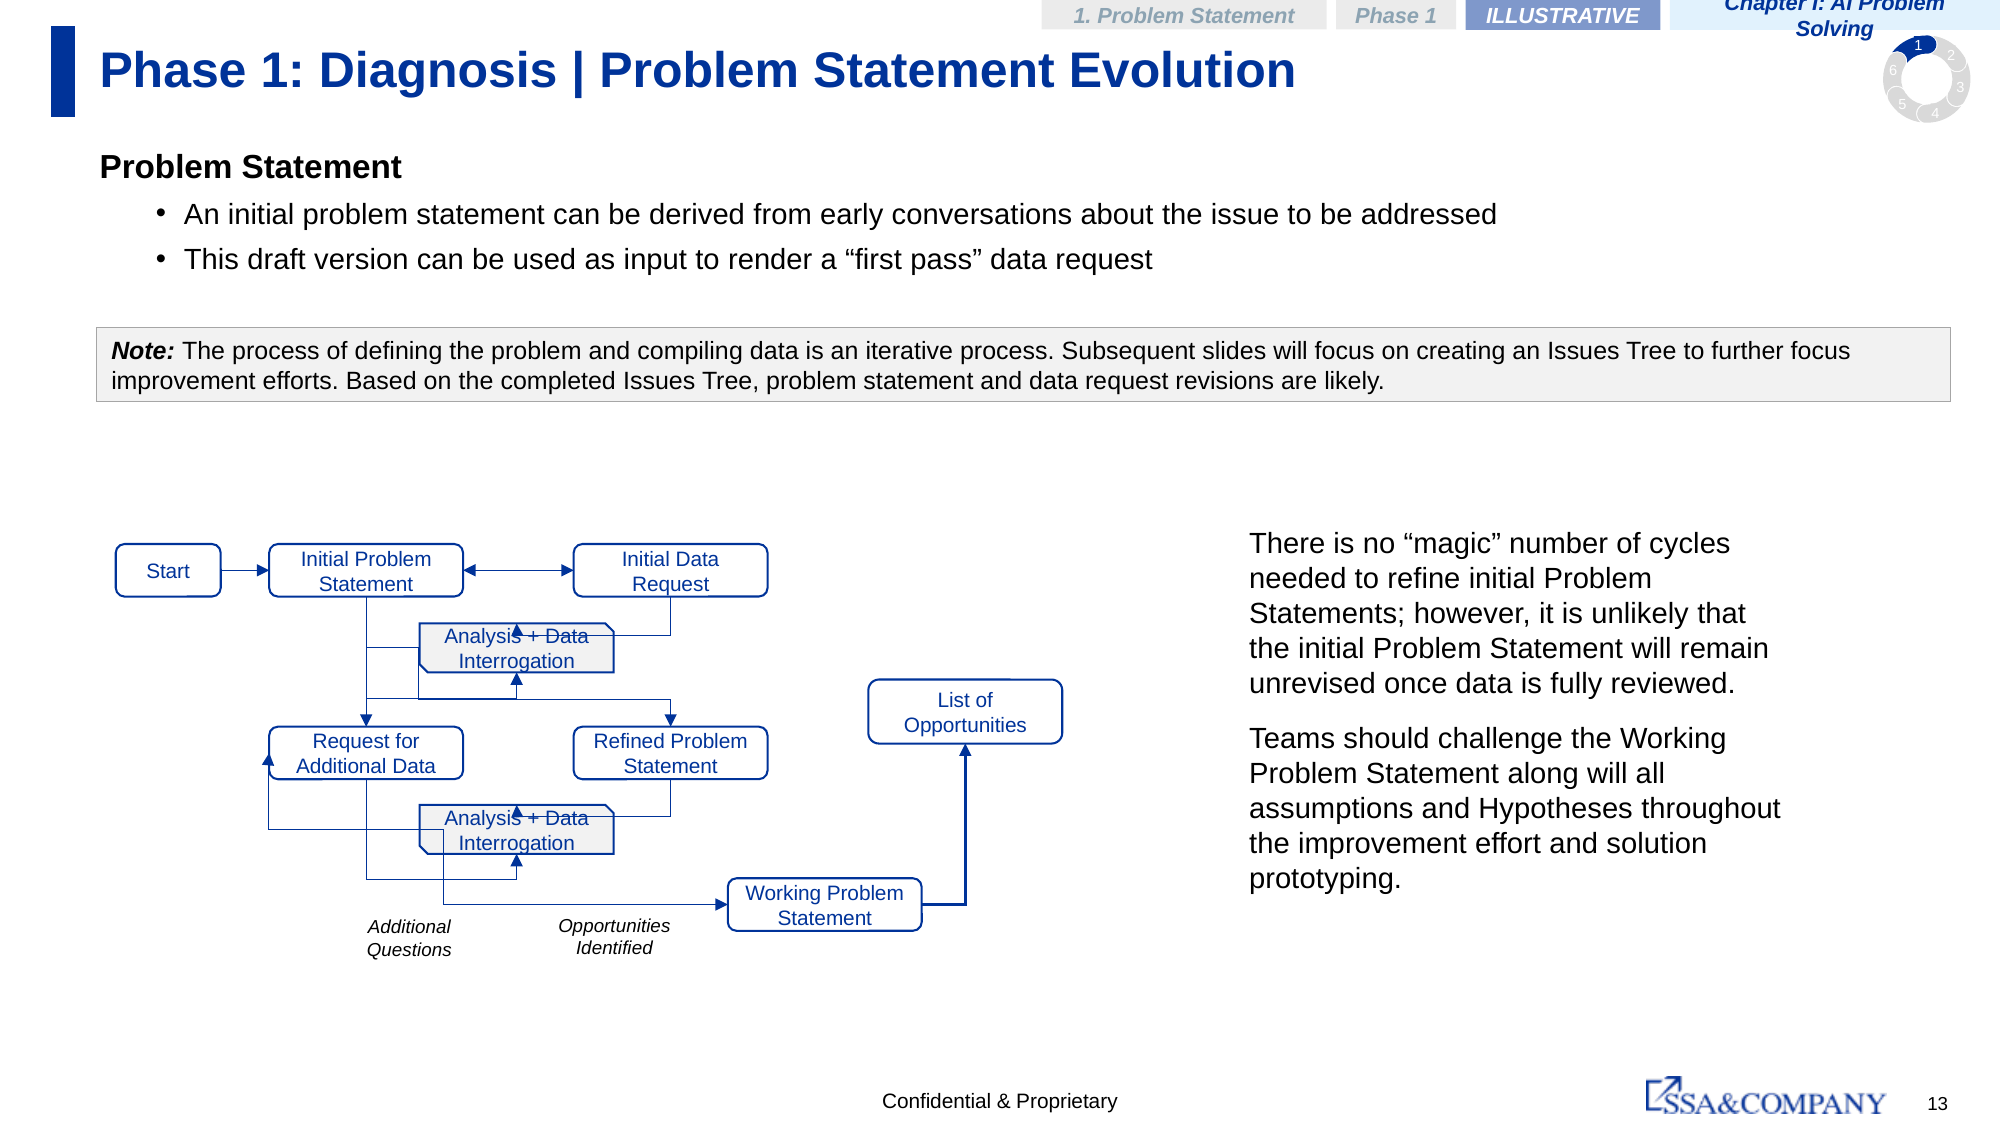

ILLUSTRATIVE
Chapter I: AI Problem Solving
1. Problem Statement
Phase 1

1
2
6
3
5
4
# Phase 1: Diagnosis | Problem Statement Evolution
Problem Statement
An initial problem statement can be derived from early conversations about the issue to be addressed
This draft version can be used as input to render a “first pass” data request

Note: The process of defining the problem and compiling data is an iterative process. Subsequent slides will focus on creating an Issues Tree to further focus improvement efforts. Based on the completed Issues Tree, problem statement and data request revisions are likely.
There is no “magic” number of cycles needed to refine initial Problem Statements; however, it is unlikely that the initial Problem Statement will remain unrevised once data is fully reviewed.
Teams should challenge the Working Problem Statement along will all assumptions and Hypotheses throughout the improvement effort and solution prototyping.
Start
Initial Problem Statement
Initial Data Request
Analysis + Data Interrogation
List of Opportunities
Request for Additional Data
Refined Problem Statement
Analysis + Data Interrogation
Working Problem Statement
Opportunities Identified
Additional Questions
Confidential & Proprietary